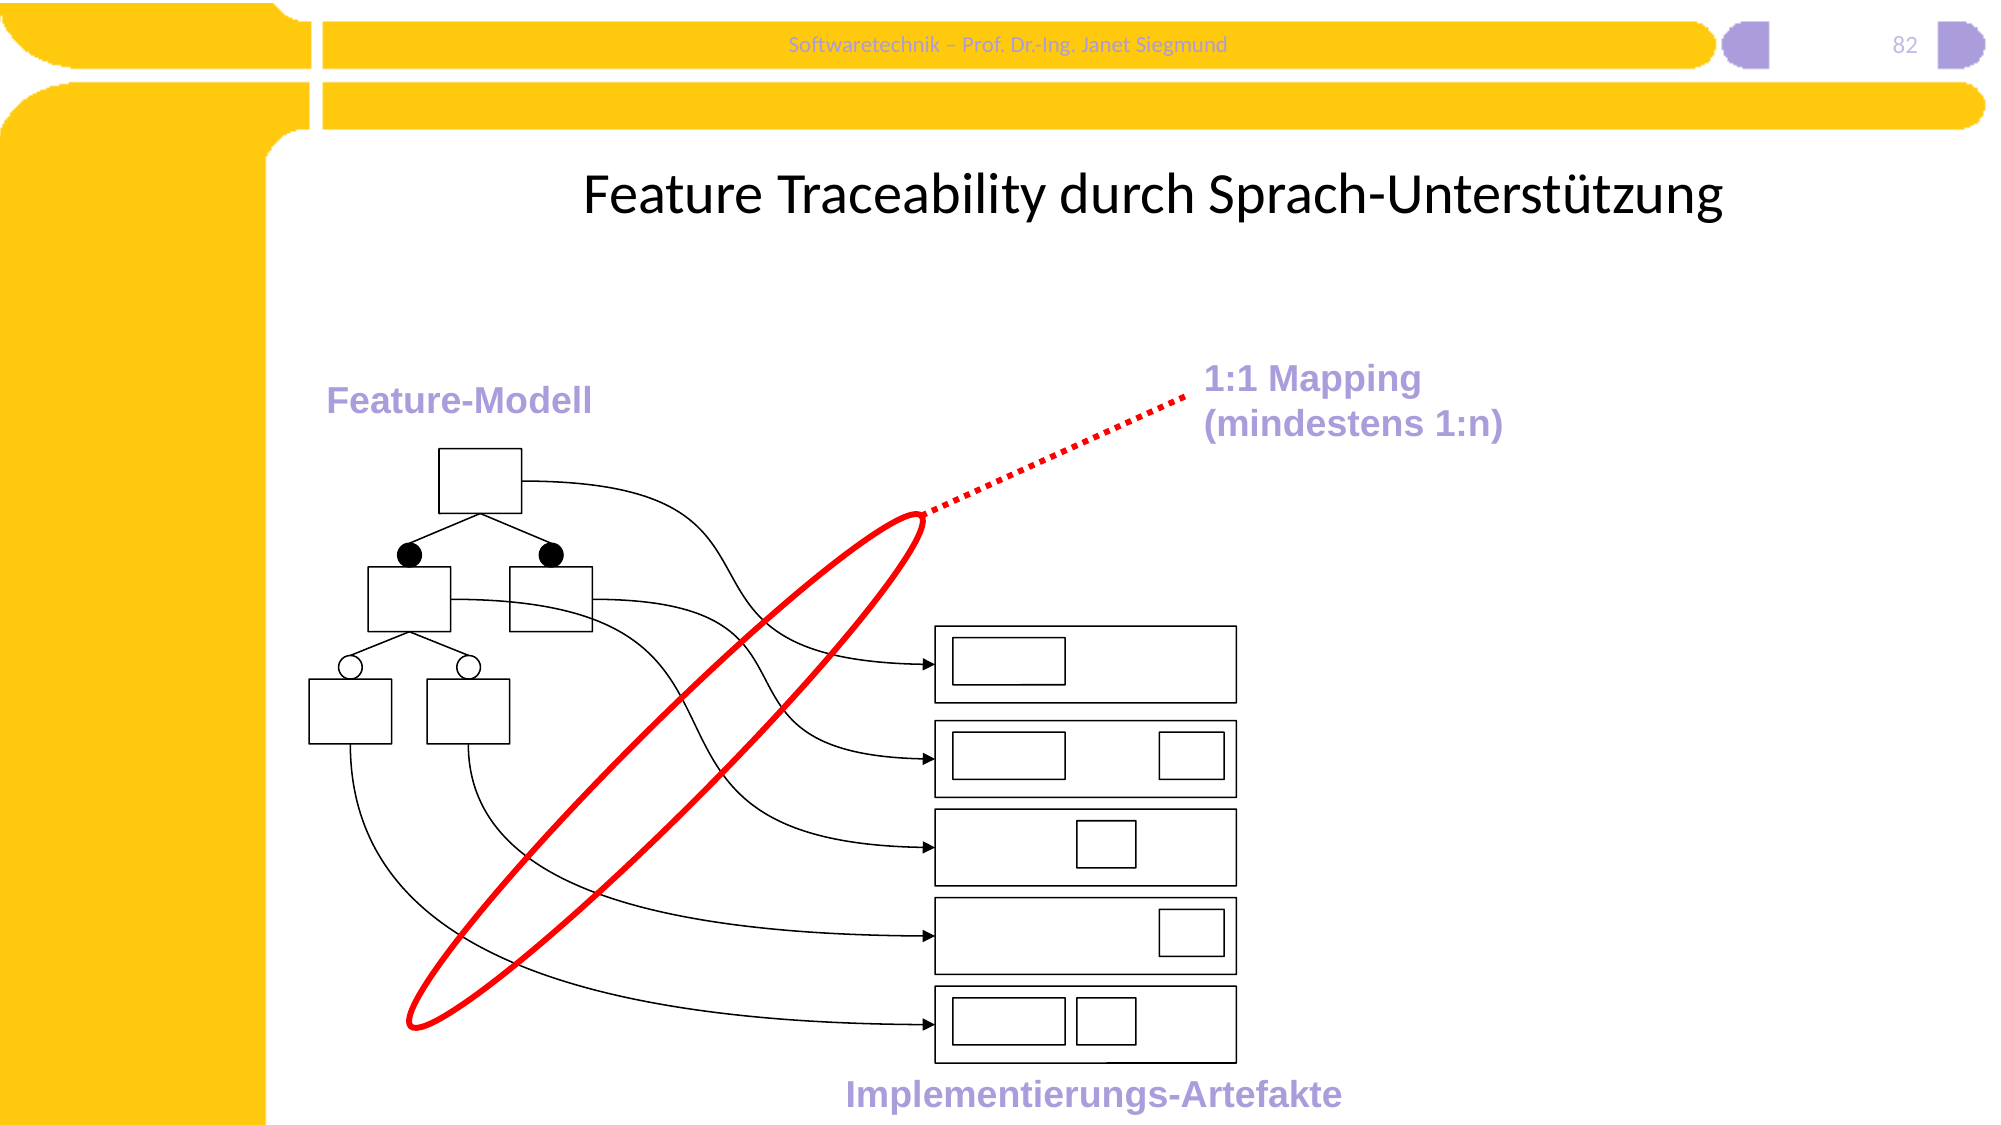

82
# Feature Traceability durch Sprach-Unterstützung
1:1 Mapping
(mindestens 1:n)

Feature-Modell

Implementierungs-Artefakte